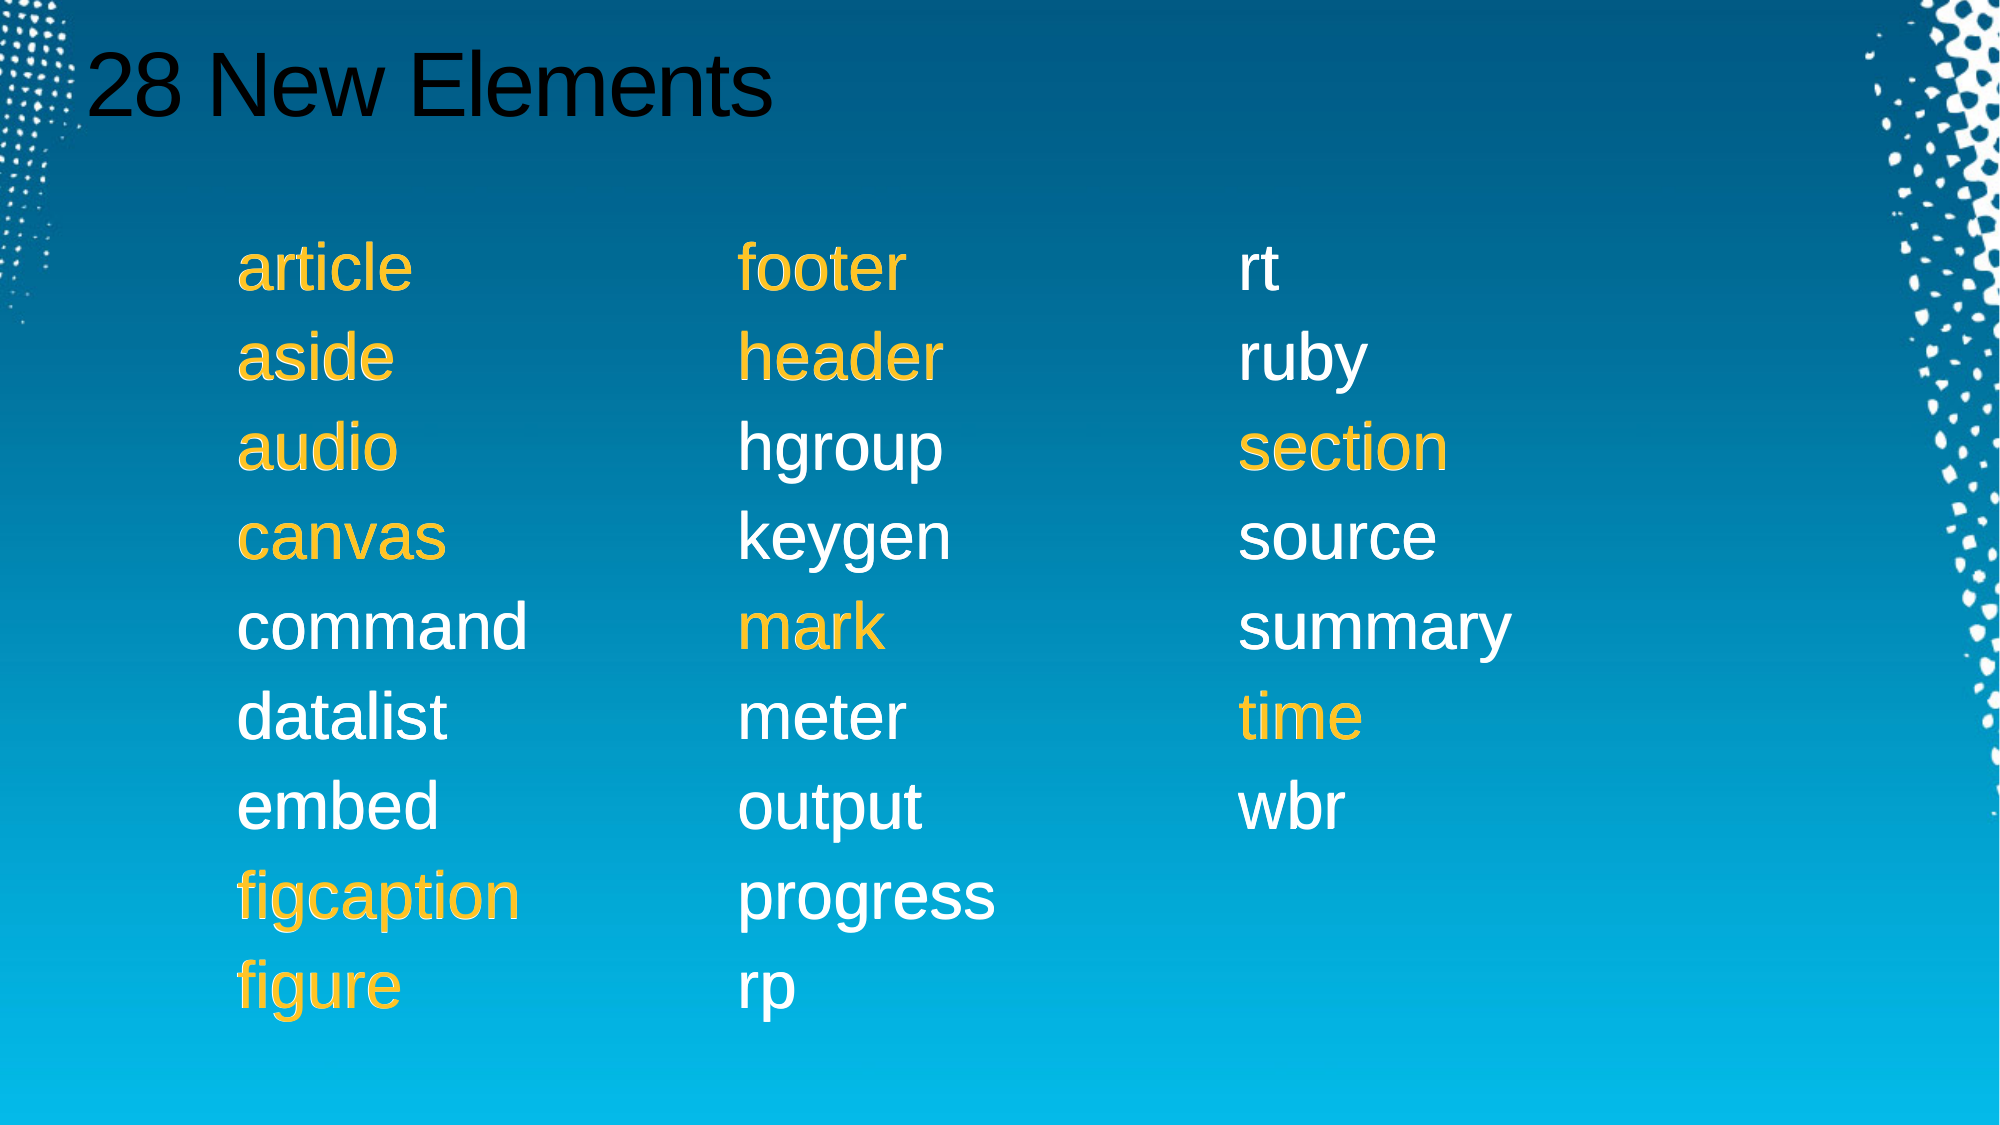

# 28 New Elements
| article | footer | rt |
| --- | --- | --- |
| aside | header | ruby |
| audio | hgroup | section |
| canvas | keygen | source |
| command | mark | summary |
| datalist | meter | time |
| embed | output | wbr |
| figcaption | progress |  |
| figure | rp |  |
| article | footer | rt |
| --- | --- | --- |
| aside | header | ruby |
| audio | hgroup | section |
| canvas | keygen | source |
| command | mark | summary |
| datalist | meter | time |
| embed | output | wbr |
| figcaption | progress |  |
| figure | rp |  |